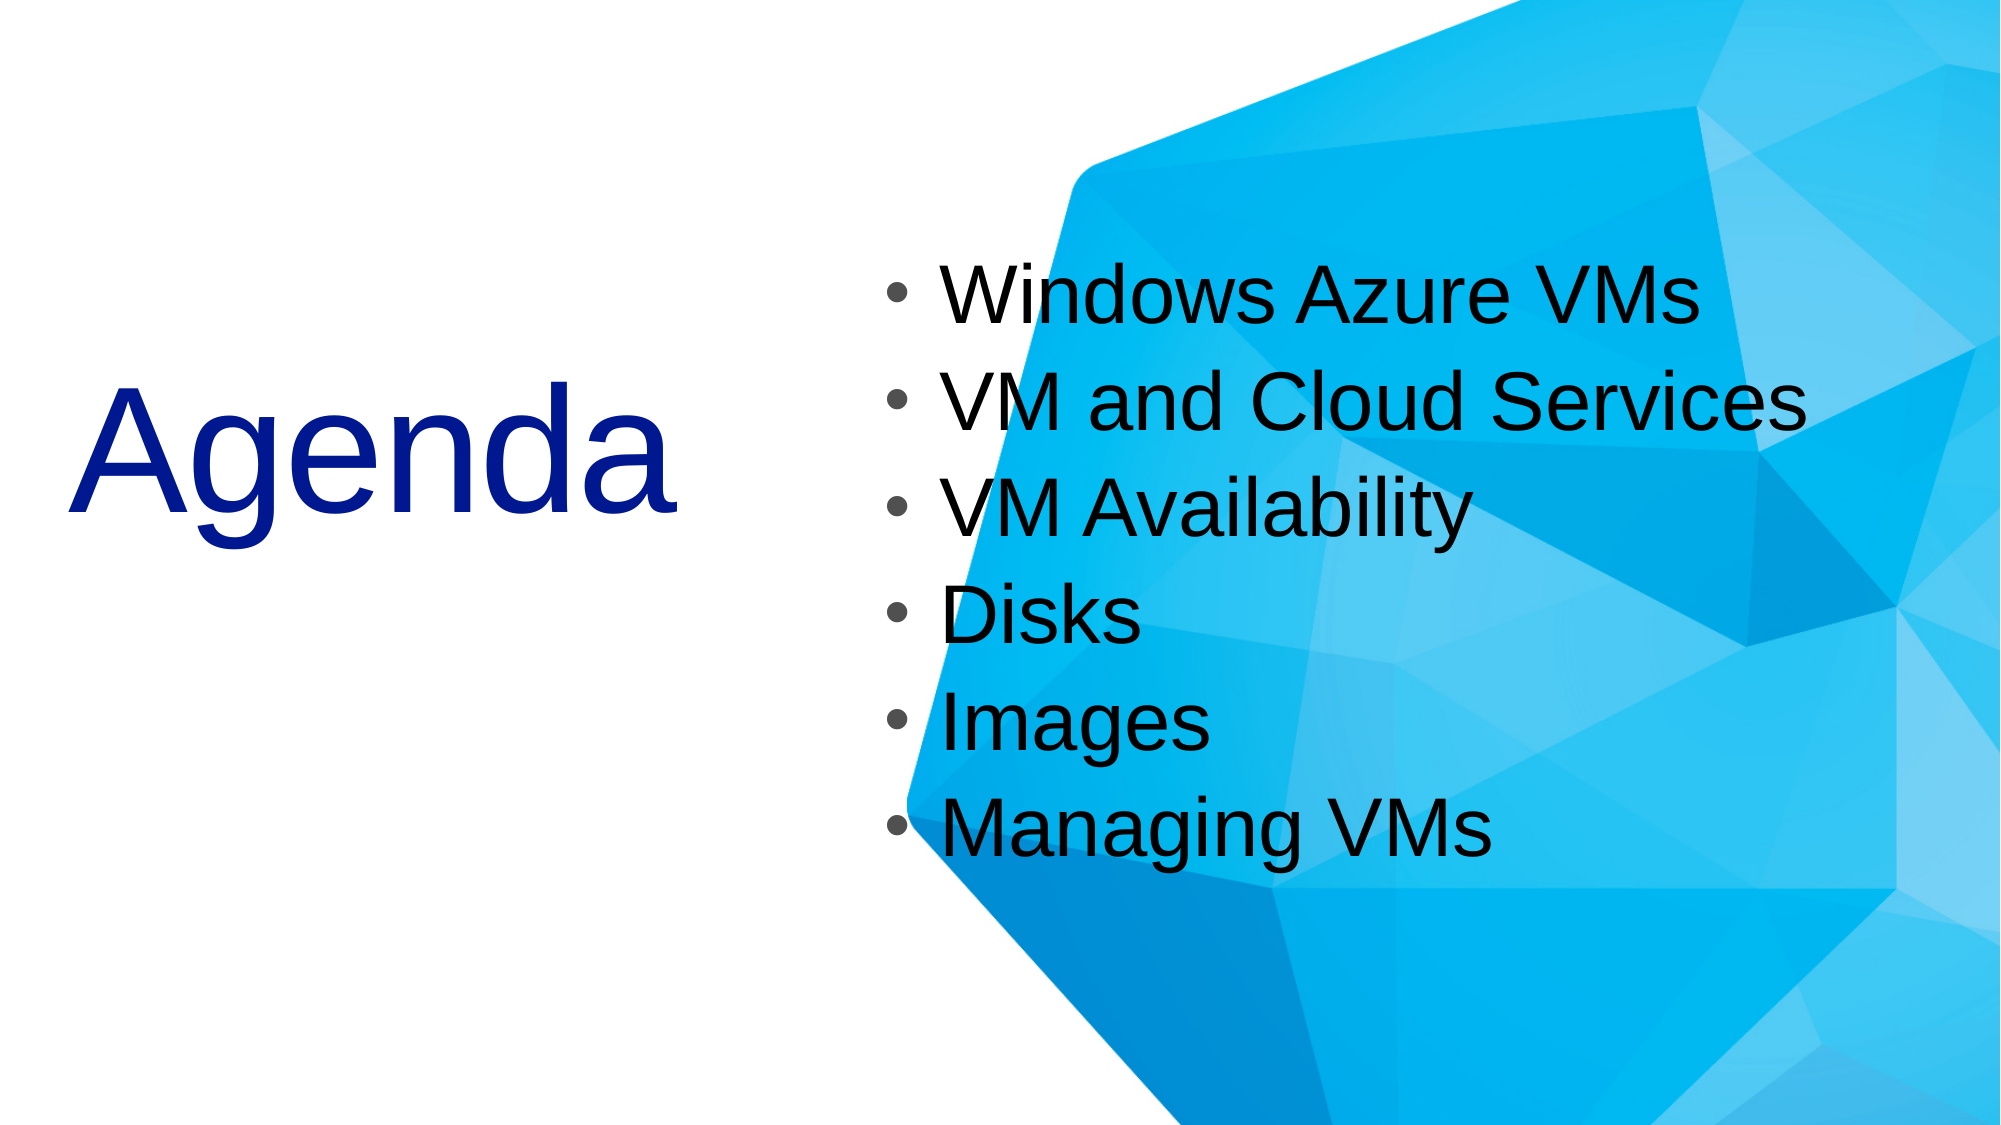

Windows Azure VMs
VM and Cloud Services
VM Availability
Disks
Images
Managing VMs
# Agenda